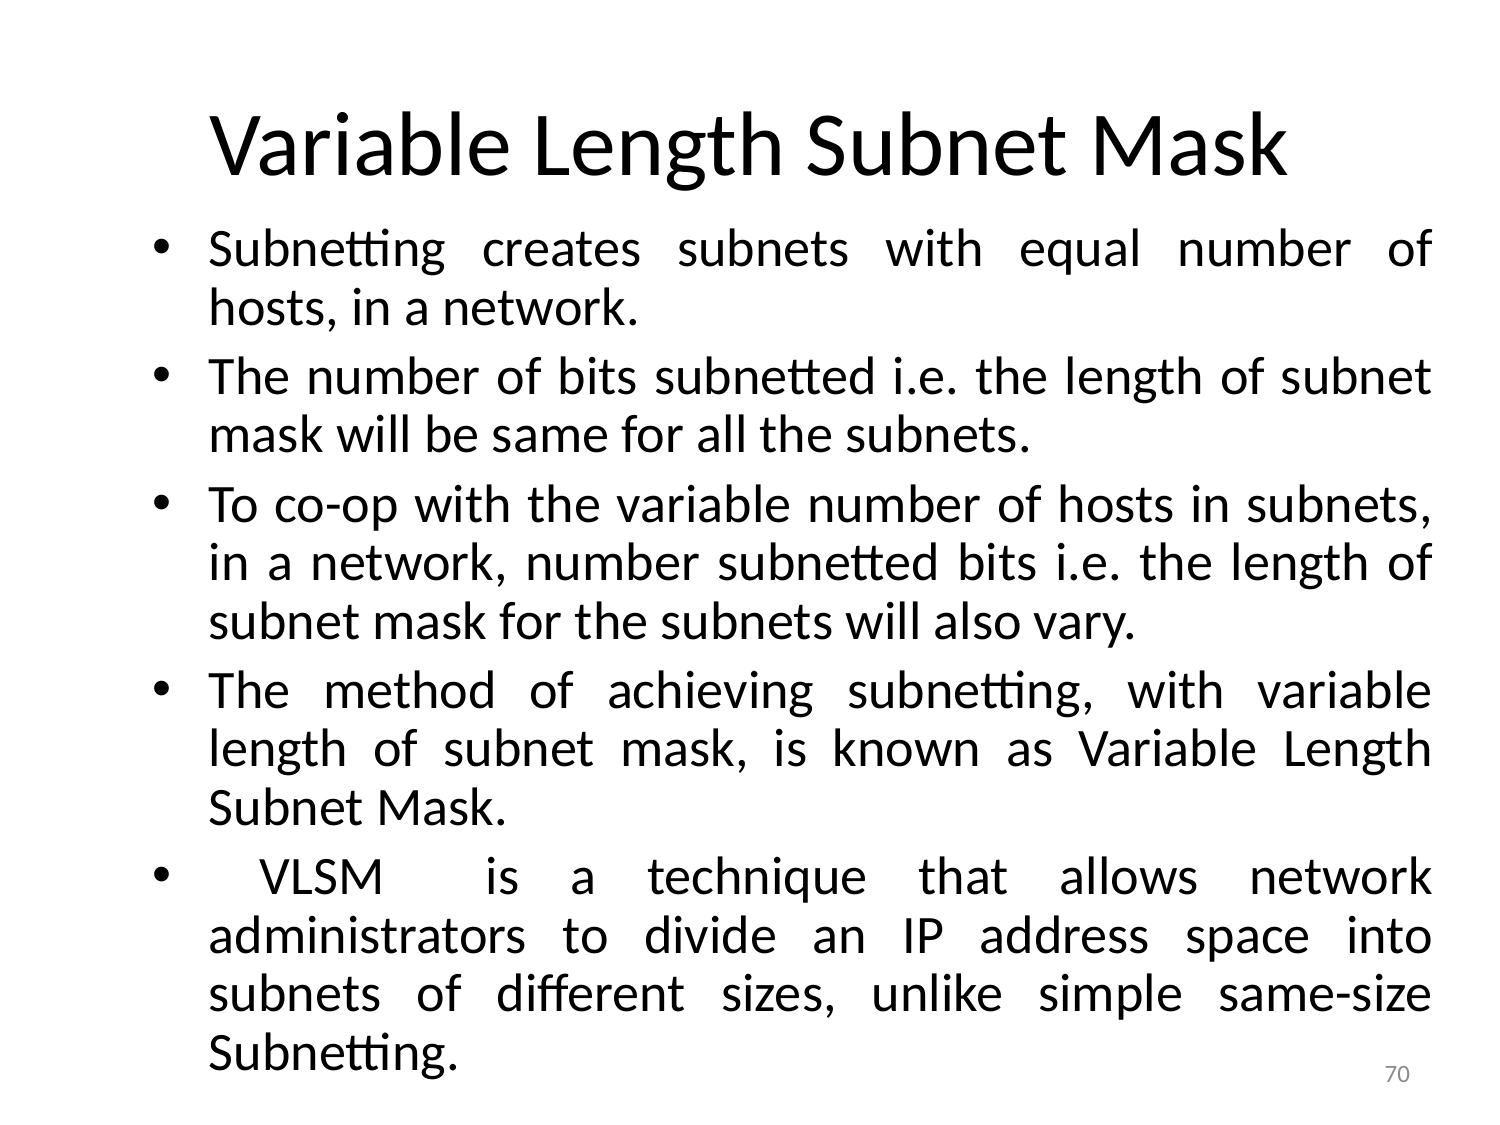

# Variable Length Subnet Mask
Subnetting creates subnets with equal number of hosts, in a network.
The number of bits subnetted i.e. the length of subnet mask will be same for all the subnets.
To co-op with the variable number of hosts in subnets, in a network, number subnetted bits i.e. the length of subnet mask for the subnets will also vary.
The method of achieving subnetting, with variable length of subnet mask, is known as Variable Length Subnet Mask.
 VLSM  is a technique that allows network administrators to divide an IP address space into subnets of different sizes, unlike simple same-size Subnetting.
70